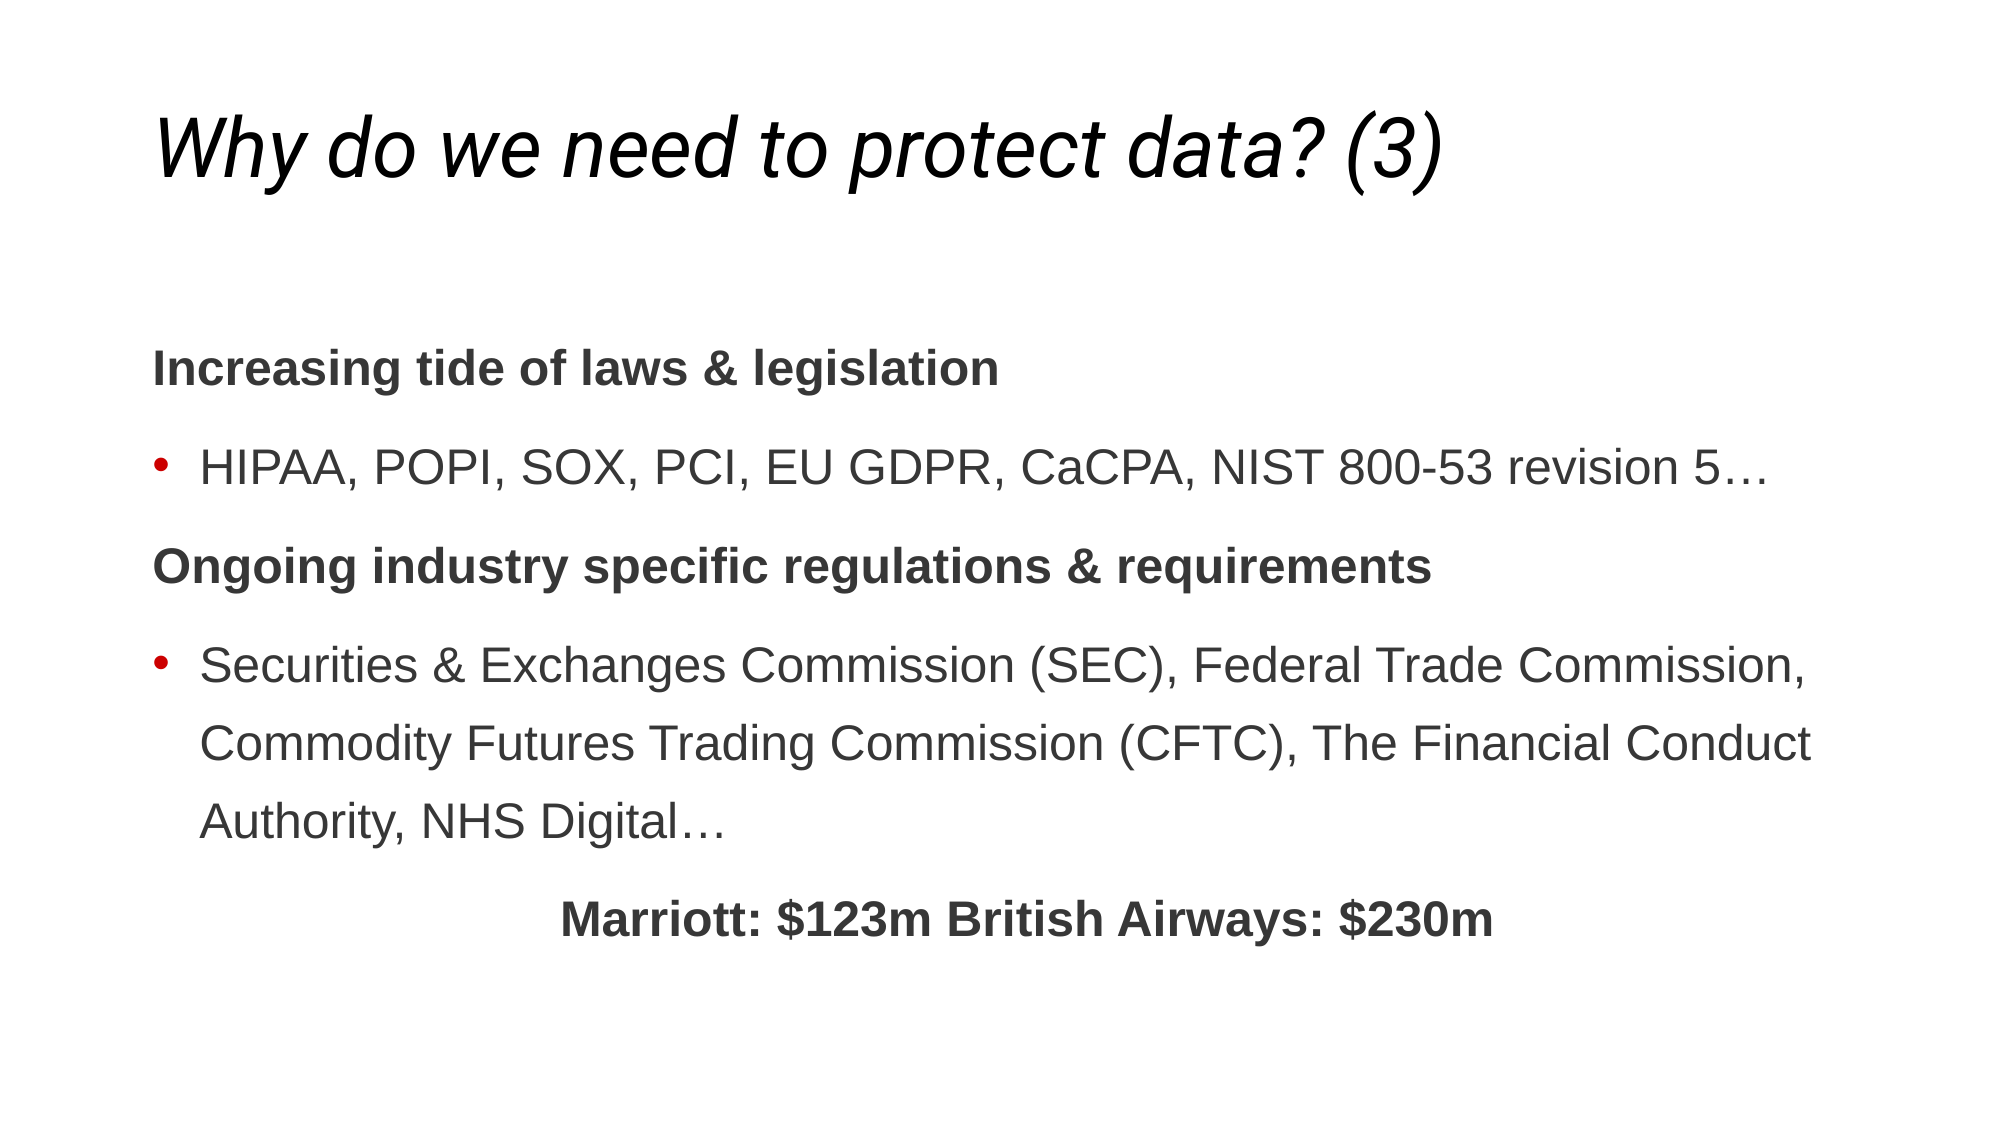

Why do we need to protect data? (3)
Increasing tide of laws & legislation
HIPAA, POPI, SOX, PCI, EU GDPR, CaCPA, NIST 800-53 revision 5…
Ongoing industry specific regulations & requirements
Securities & Exchanges Commission (SEC), Federal Trade Commission, Commodity Futures Trading Commission (CFTC), The Financial Conduct Authority, NHS Digital…
Marriott: $123m British Airways: $230m